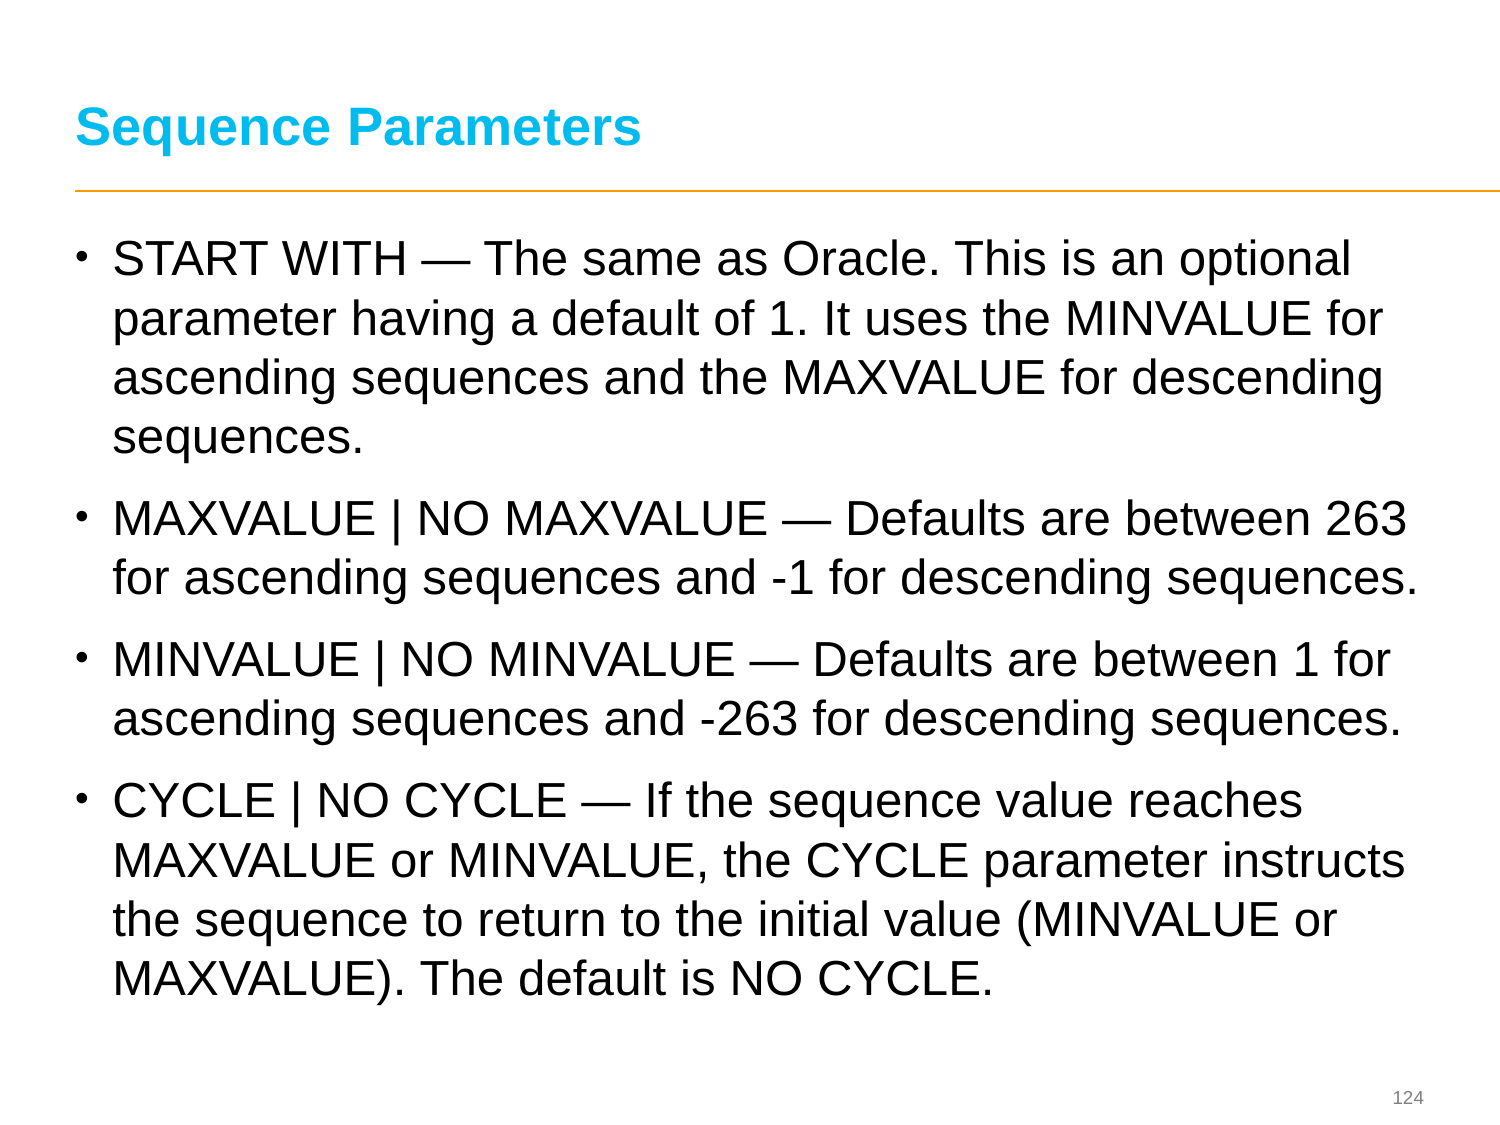

# Sequence Parameters
START WITH — The same as Oracle. This is an optional parameter having a default of 1. It uses the MINVALUE for ascending sequences and the MAXVALUE for descending sequences.
MAXVALUE | NO MAXVALUE — Defaults are between 263 for ascending sequences and -1 for descending sequences.
MINVALUE | NO MINVALUE — Defaults are between 1 for ascending sequences and -263 for descending sequences.
CYCLE | NO CYCLE — If the sequence value reaches MAXVALUE or MINVALUE, the CYCLE parameter instructs the sequence to return to the initial value (MINVALUE or MAXVALUE). The default is NO CYCLE.